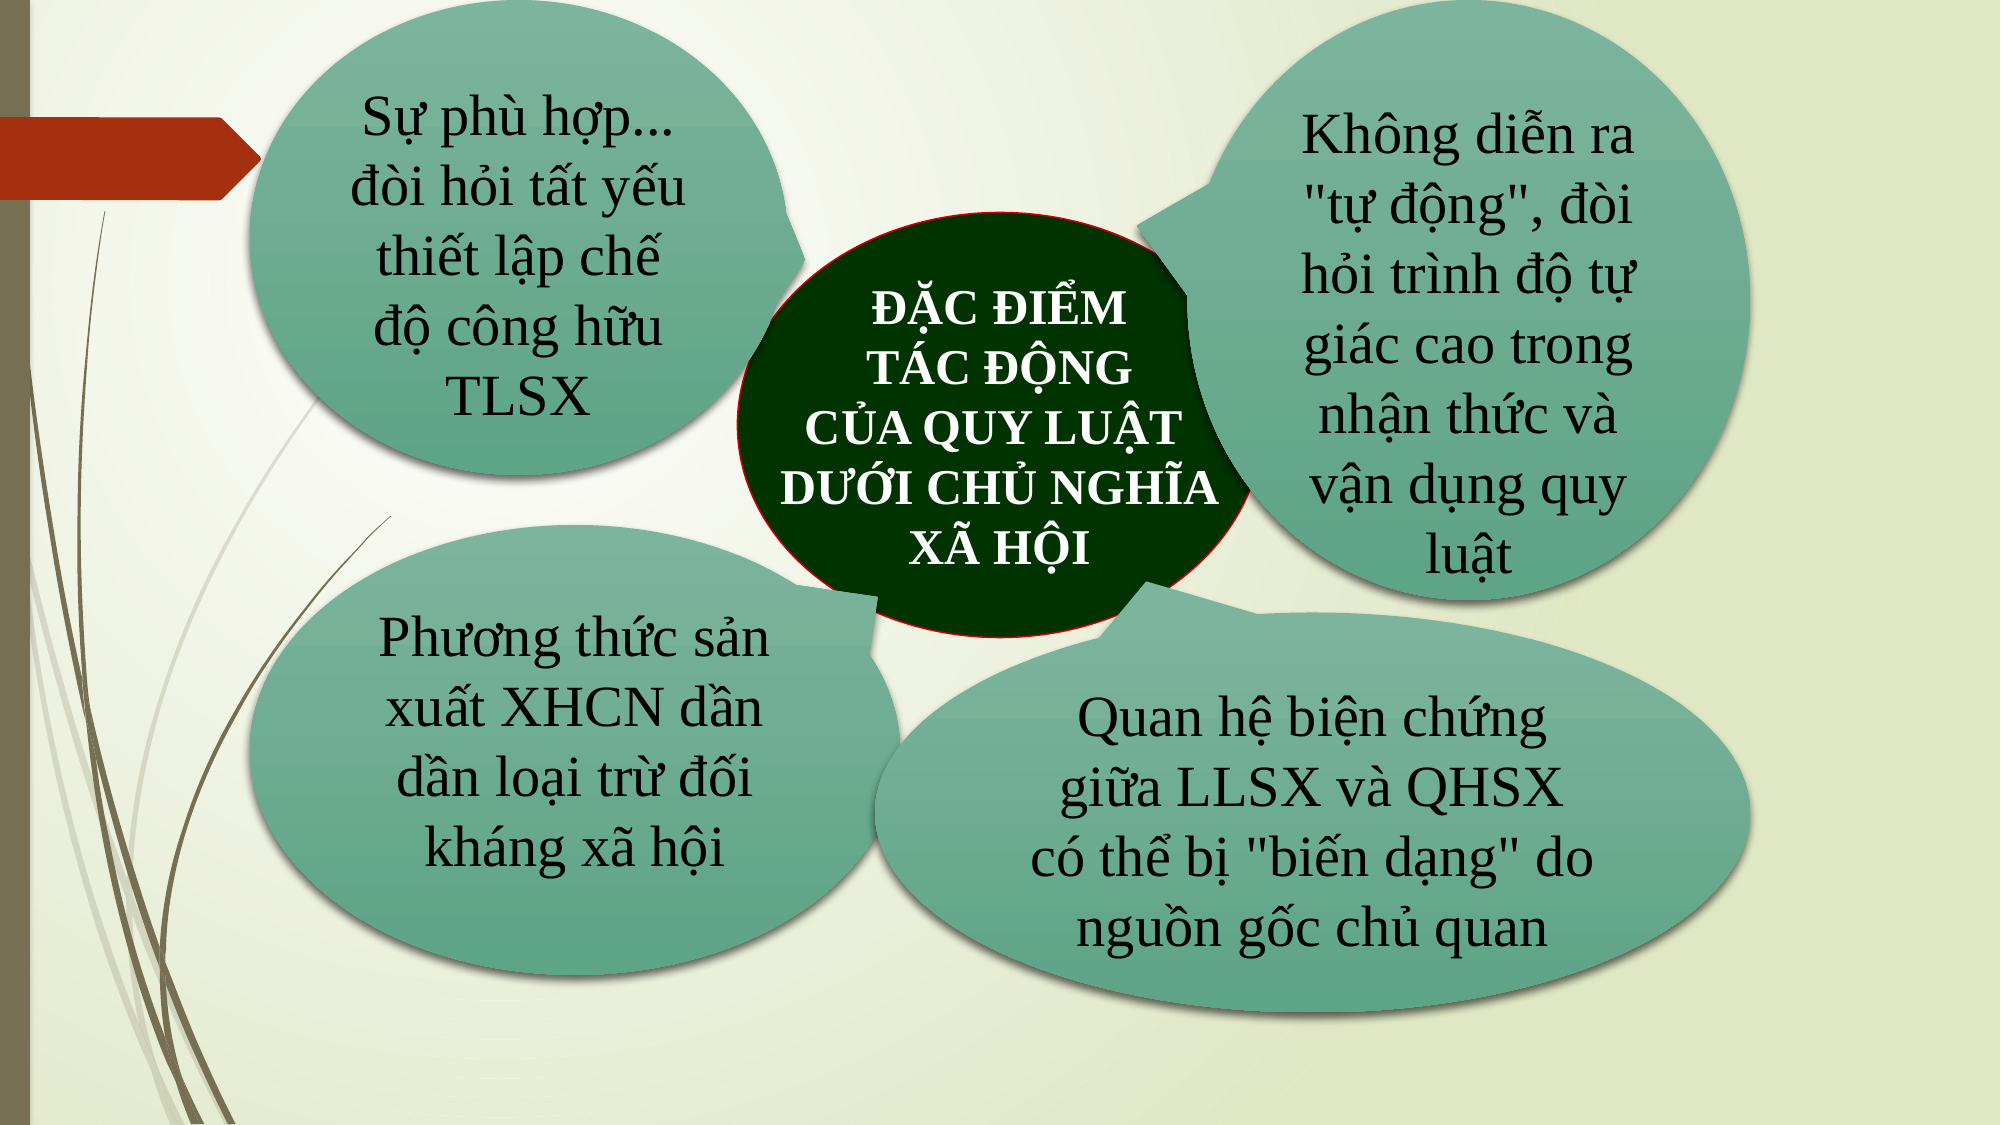

Sự phù hợp... đòi hỏi tất yếu thiết lập chế độ công hữu TLSX
Không diễn ra "tự động", đòi hỏi trình độ tự giác cao trong nhận thức và vận dụng quy luật
ĐẶC ĐIỂM
TÁC ĐỘNG
CỦA QUY LUẬT
DƯỚI CHỦ NGHĨA
XÃ HỘI
Phương thức sản xuất XHCN dần dần loại trừ đối kháng xã hội
Quan hệ biện chứng
giữa LLSX và QHSX
có thể bị "biến dạng" do nguồn gốc chủ quan